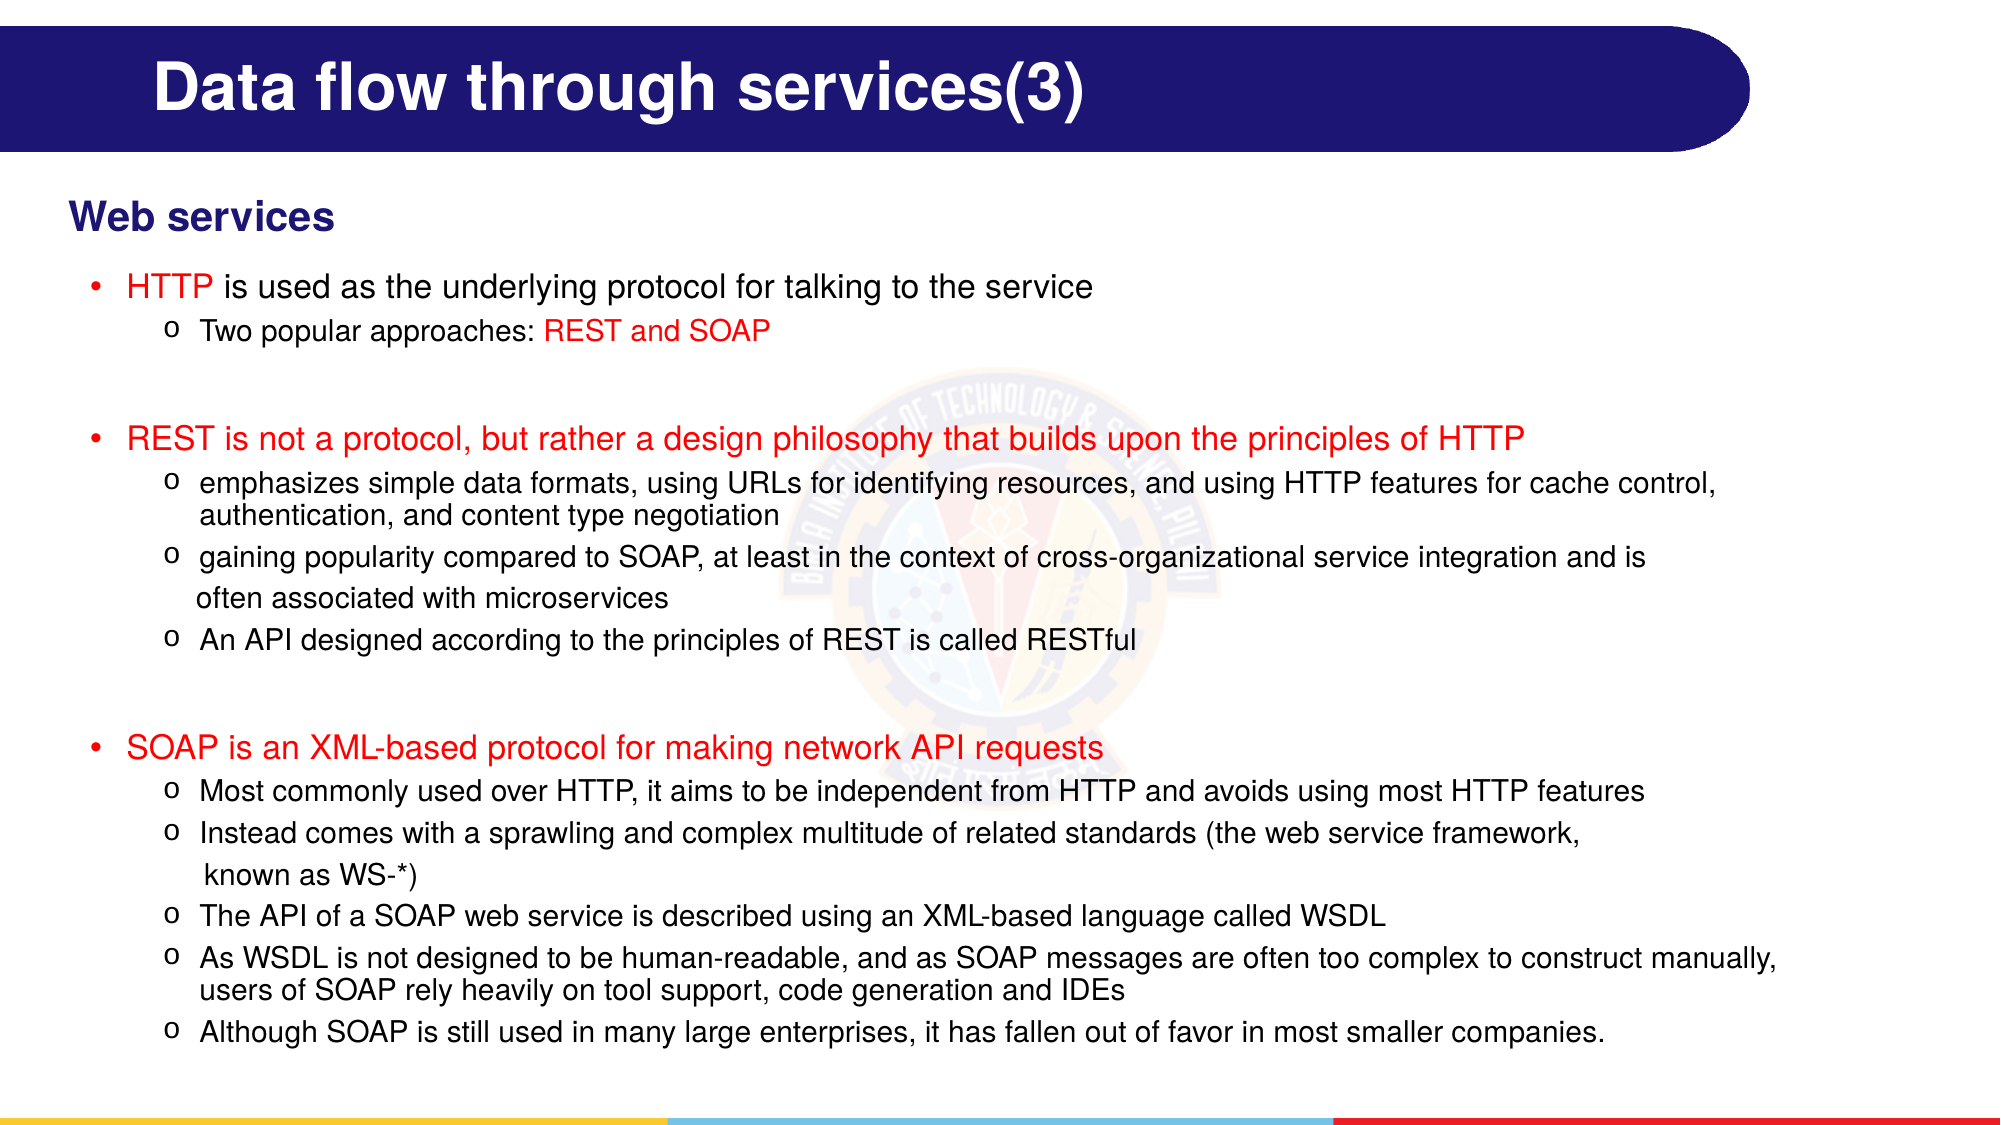

# Data flow through services(3)
Web services
HTTP is used as the underlying protocol for talking to the service
Two popular approaches: REST and SOAP

REST is not a protocol, but rather a design philosophy that builds upon the principles of HTTP
emphasizes simple data formats, using URLs for identifying resources, and using HTTP features for cache control, authentication, and content type negotiation
gaining popularity compared to SOAP, at least in the context of cross-organizational service integration and is
    often associated with microservices
An API designed according to the principles of REST is called RESTful

SOAP is an XML-based protocol for making network API requests
Most commonly used over HTTP, it aims to be independent from HTTP and avoids using most HTTP features
Instead comes with a sprawling and complex multitude of related standards (the web service framework,
     known as WS-*)
The API of a SOAP web service is described using an XML-based language called WSDL
As WSDL is not designed to be human-readable, and as SOAP messages are often too complex to construct manually, users of SOAP rely heavily on tool support, code generation and IDEs
Although SOAP is still used in many large enterprises, it has fallen out of favor in most smaller companies.